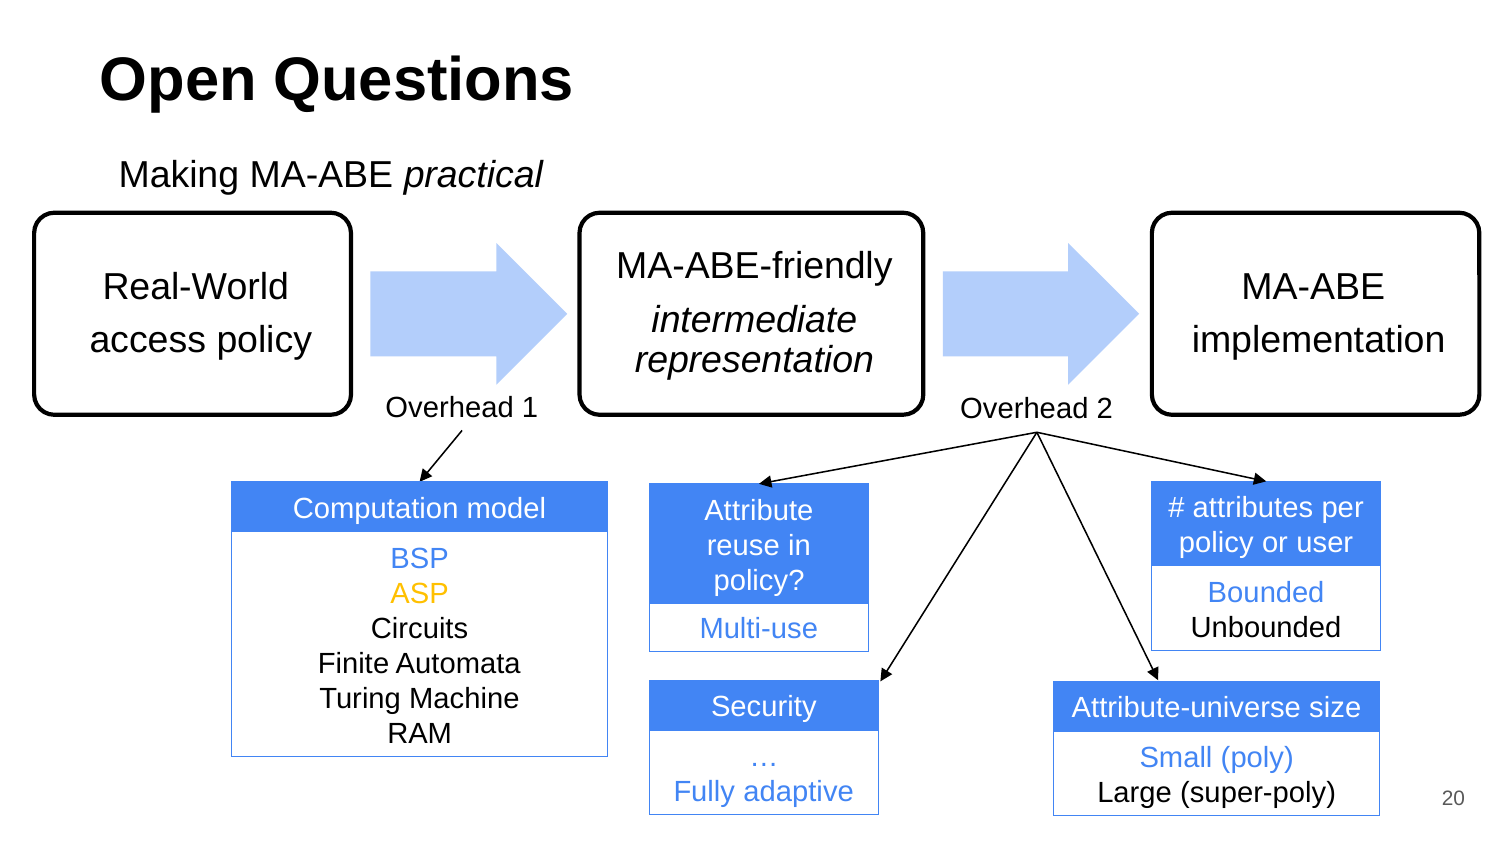

Open Questions
Making MA-ABE practical
Real-World
 access policy

MA-ABE-friendly
intermediate representation

MA-ABE
implementation
Overhead 1
Overhead 2
# attributes per
policy or user
Computation model
Attribute reuse in policy?
BSP
ASP
Circuits
Finite Automata
Turing Machine
RAM
Bounded
Unbounded
One-use
Multi-use
Security
Attribute-universe size
…
Fully adaptive
Small (poly)
Large (super-poly)
20